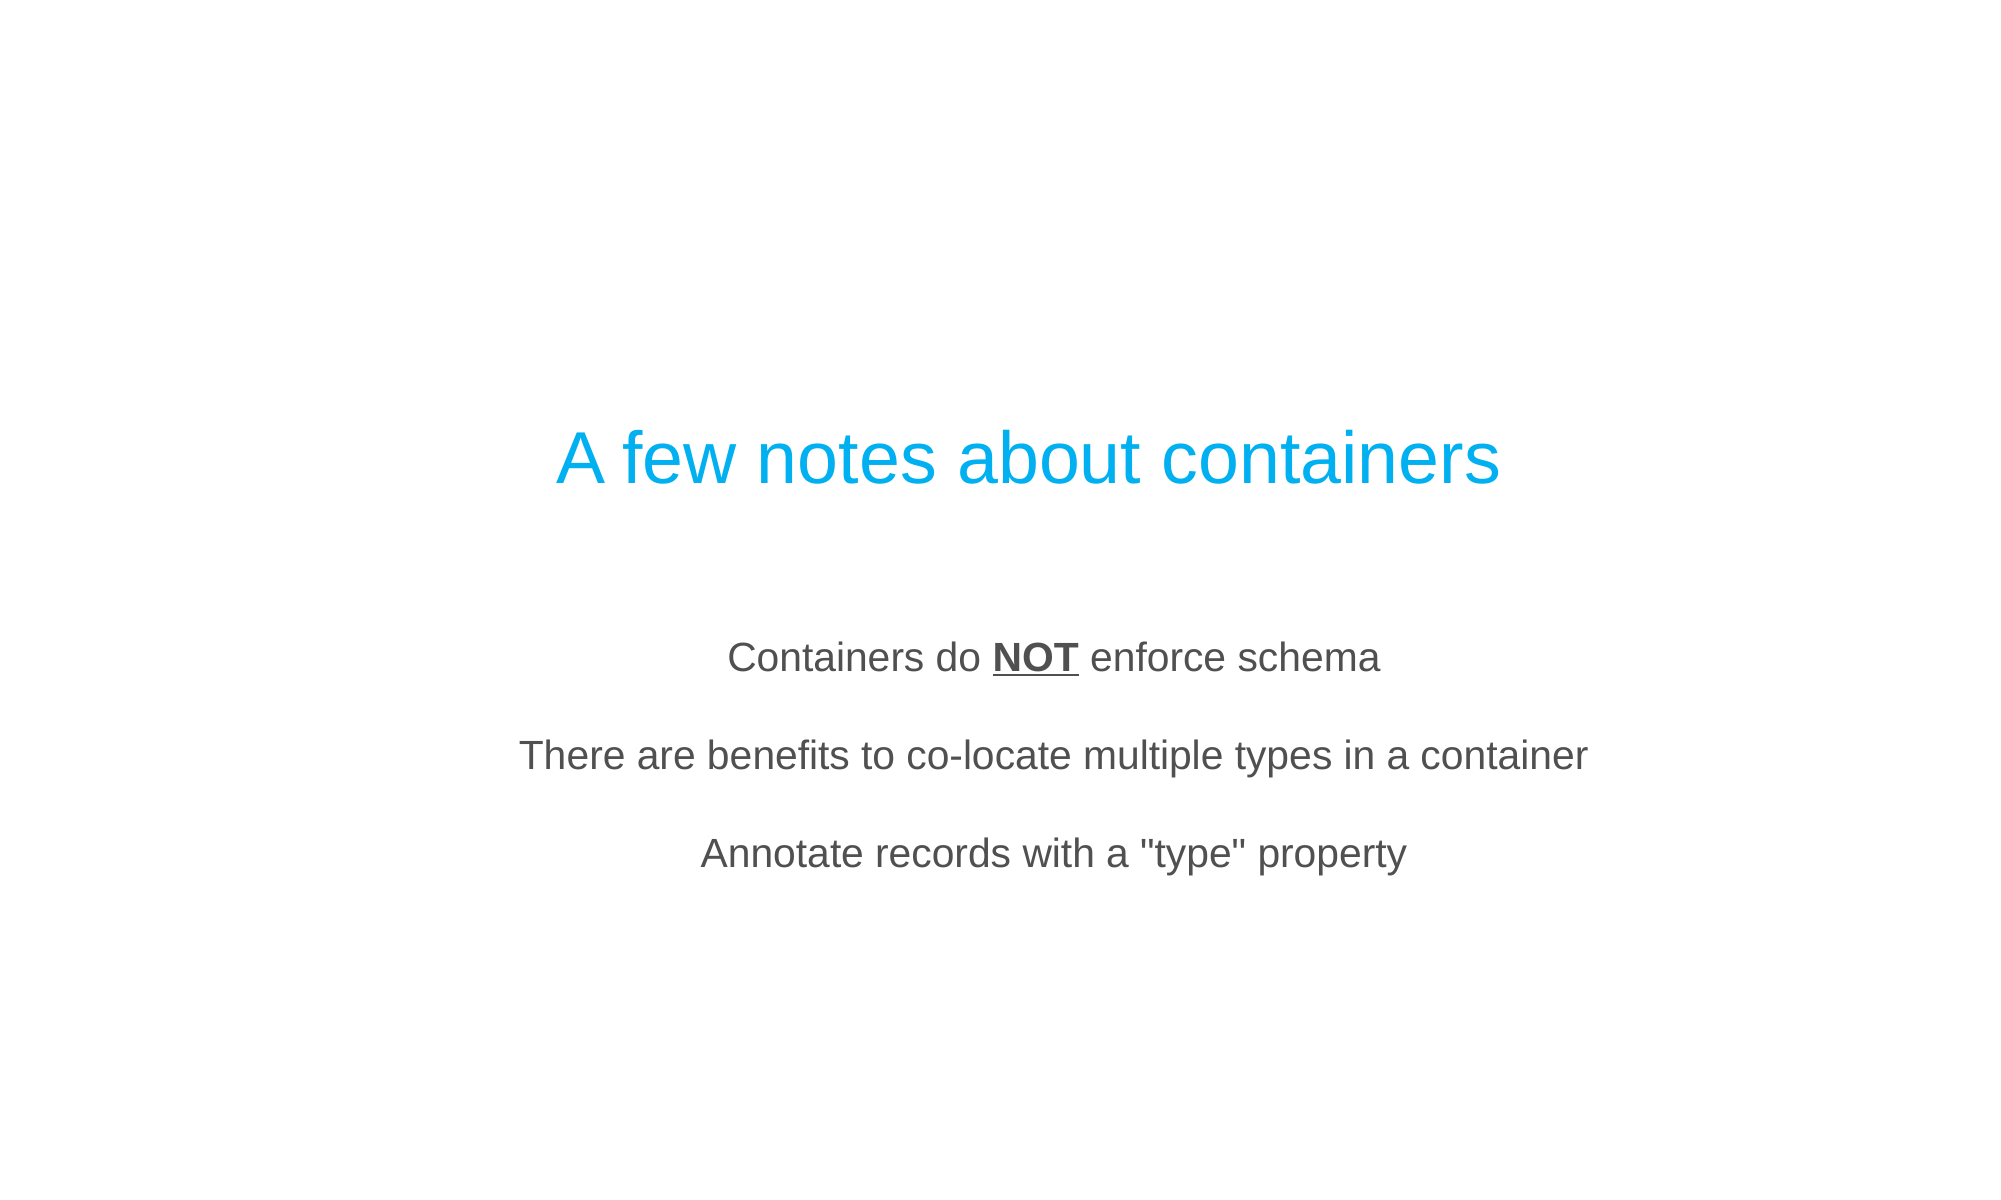

A few notes about containers
Containers do NOT enforce schema

There are benefits to co-locate multiple types in a container

Annotate records with a "type" property